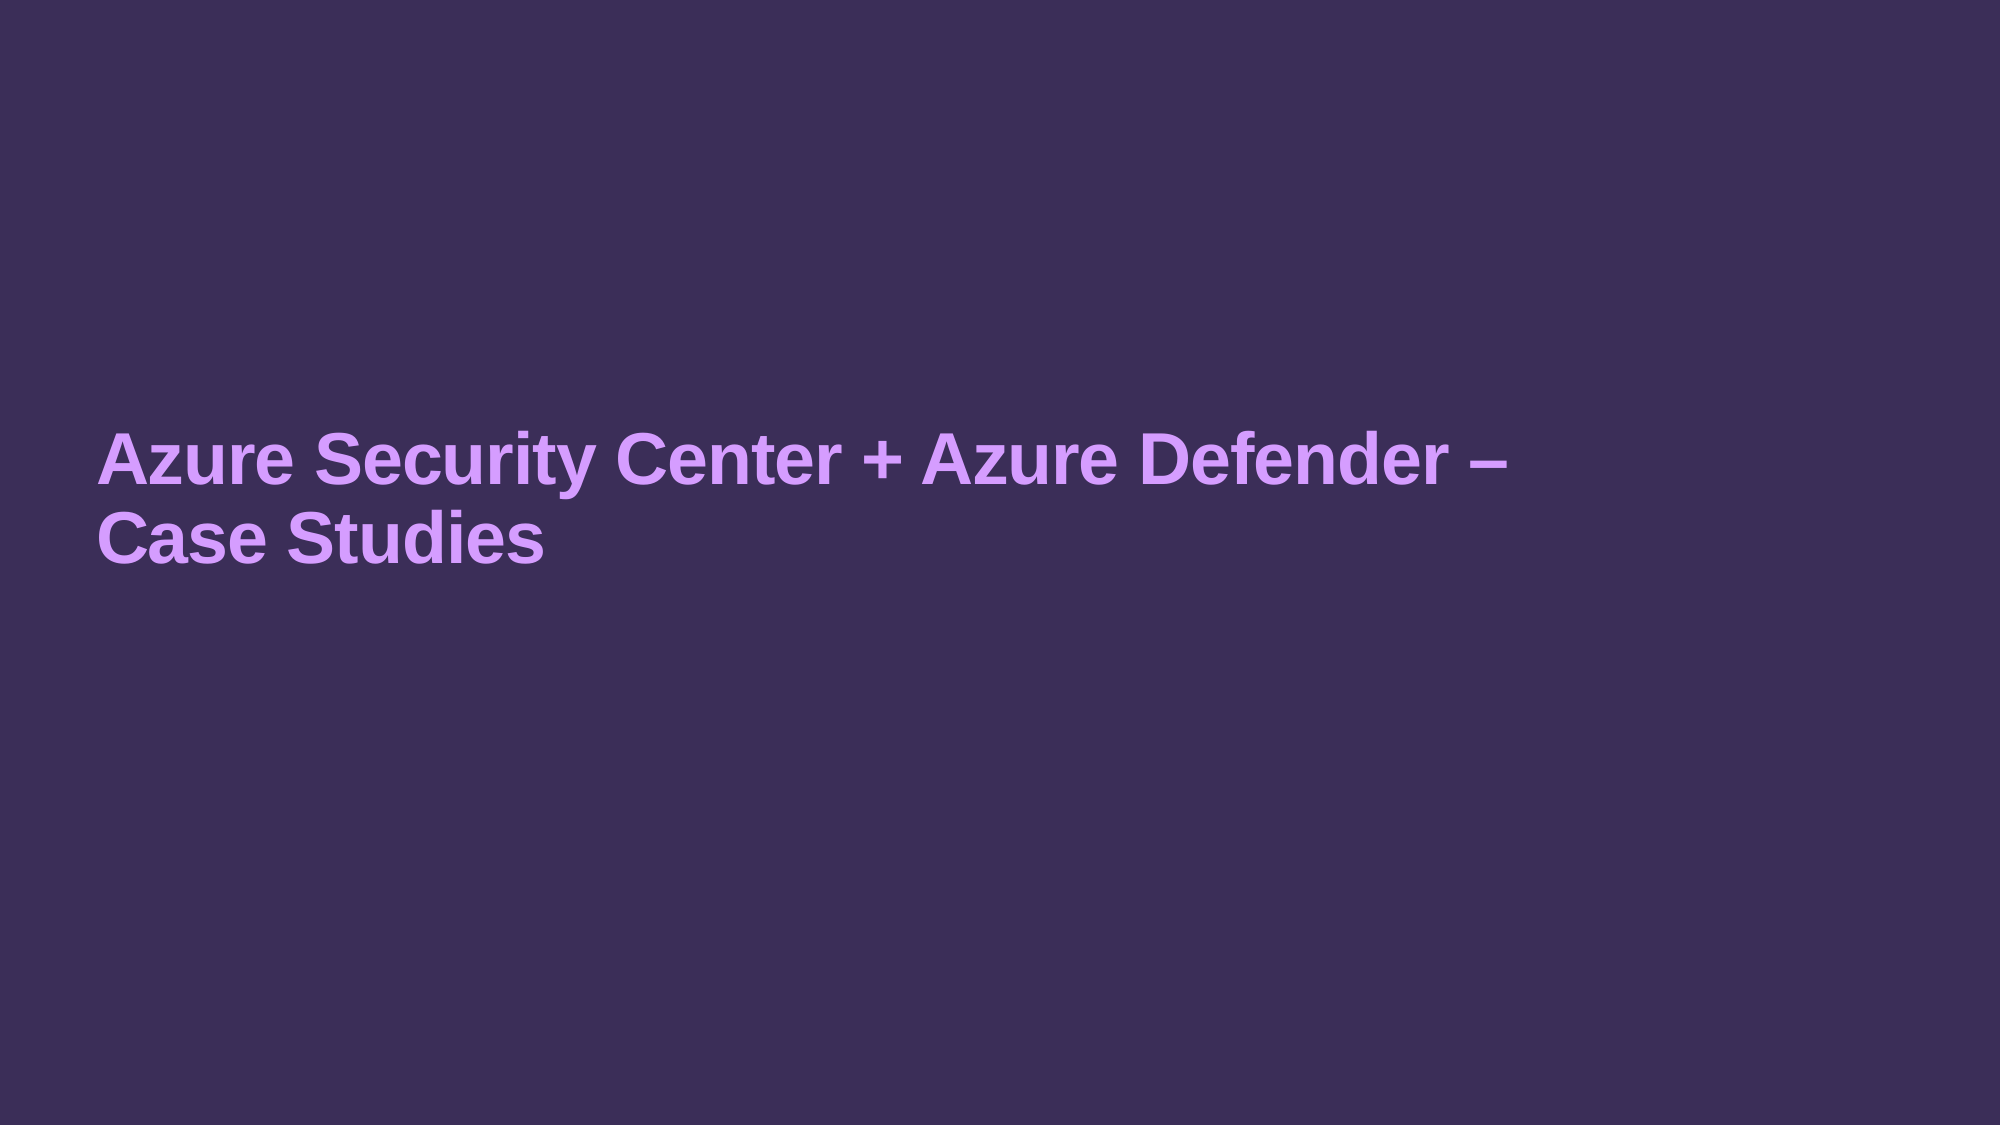

# Azure Security Center + Azure Defender – Case Studies